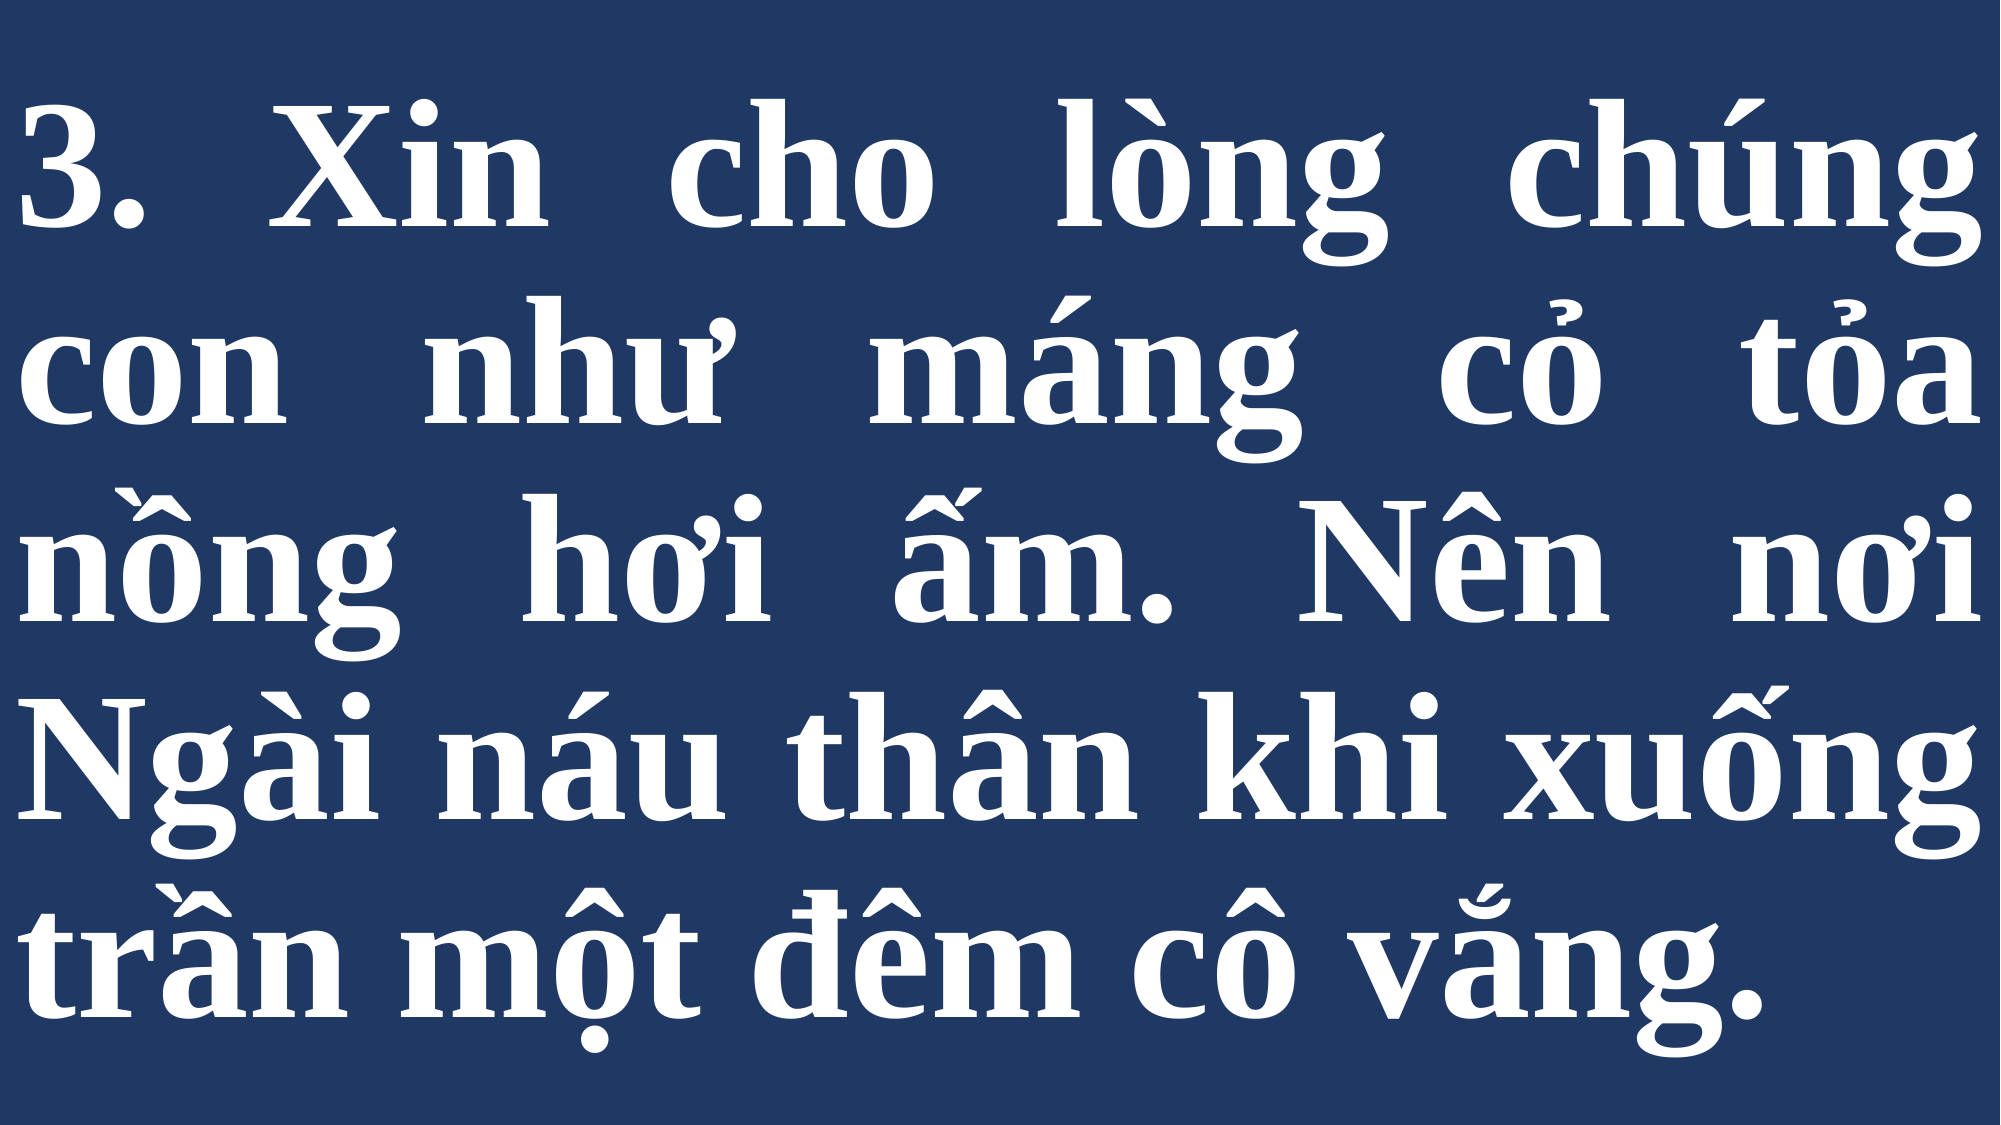

# 3. Xin cho lòng chúng con như máng cỏ tỏa nồng hơi ấm. Nên nơi Ngài náu thân khi xuống trần một đêm cô vắng.